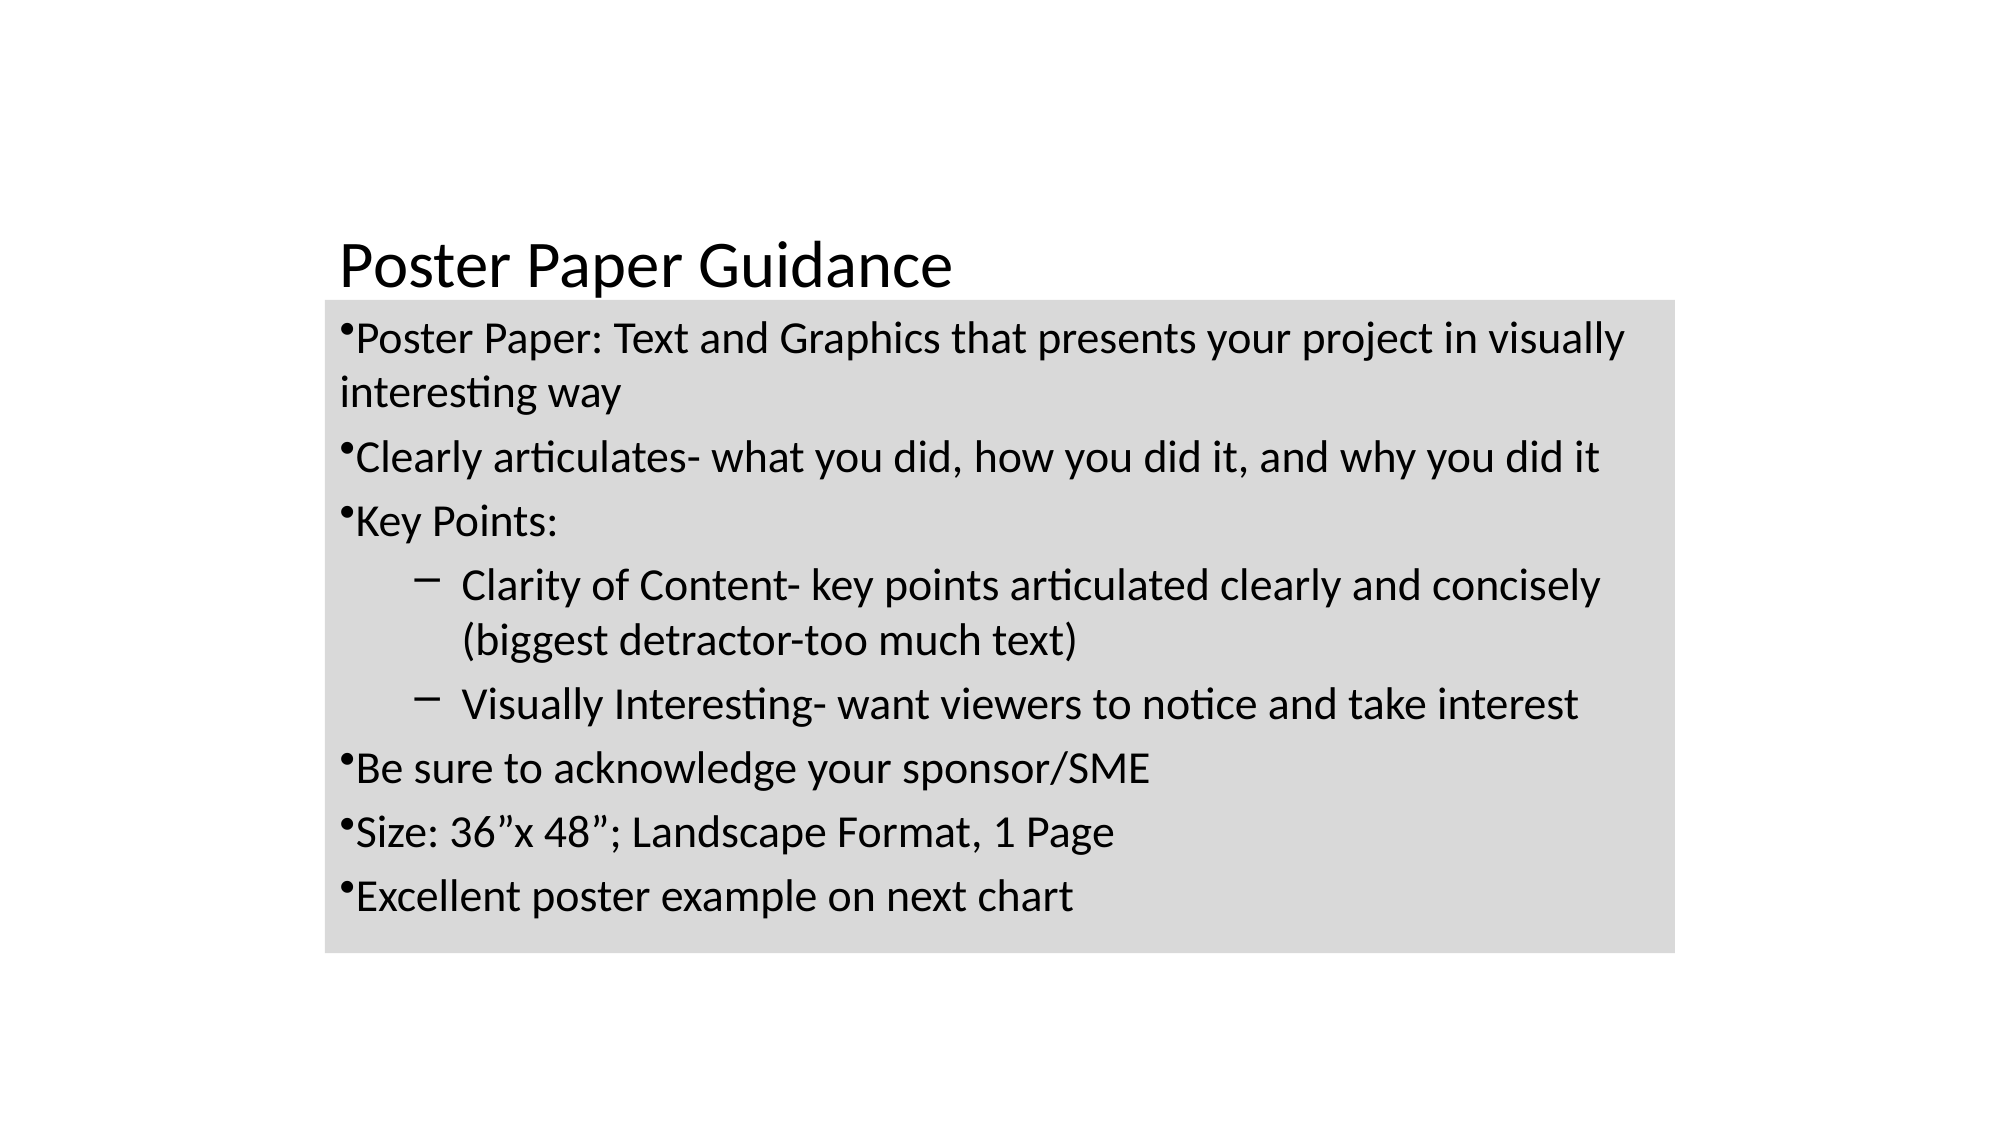

# Poster Paper Guidance
Poster Paper: Text and Graphics that presents your project in visually interesting way
Clearly articulates- what you did, how you did it, and why you did it
Key Points:
Clarity of Content- key points articulated clearly and concisely (biggest detractor-too much text)
Visually Interesting- want viewers to notice and take interest
Be sure to acknowledge your sponsor/SME
Size: 36”x 48”; Landscape Format, 1 Page
Excellent poster example on next chart